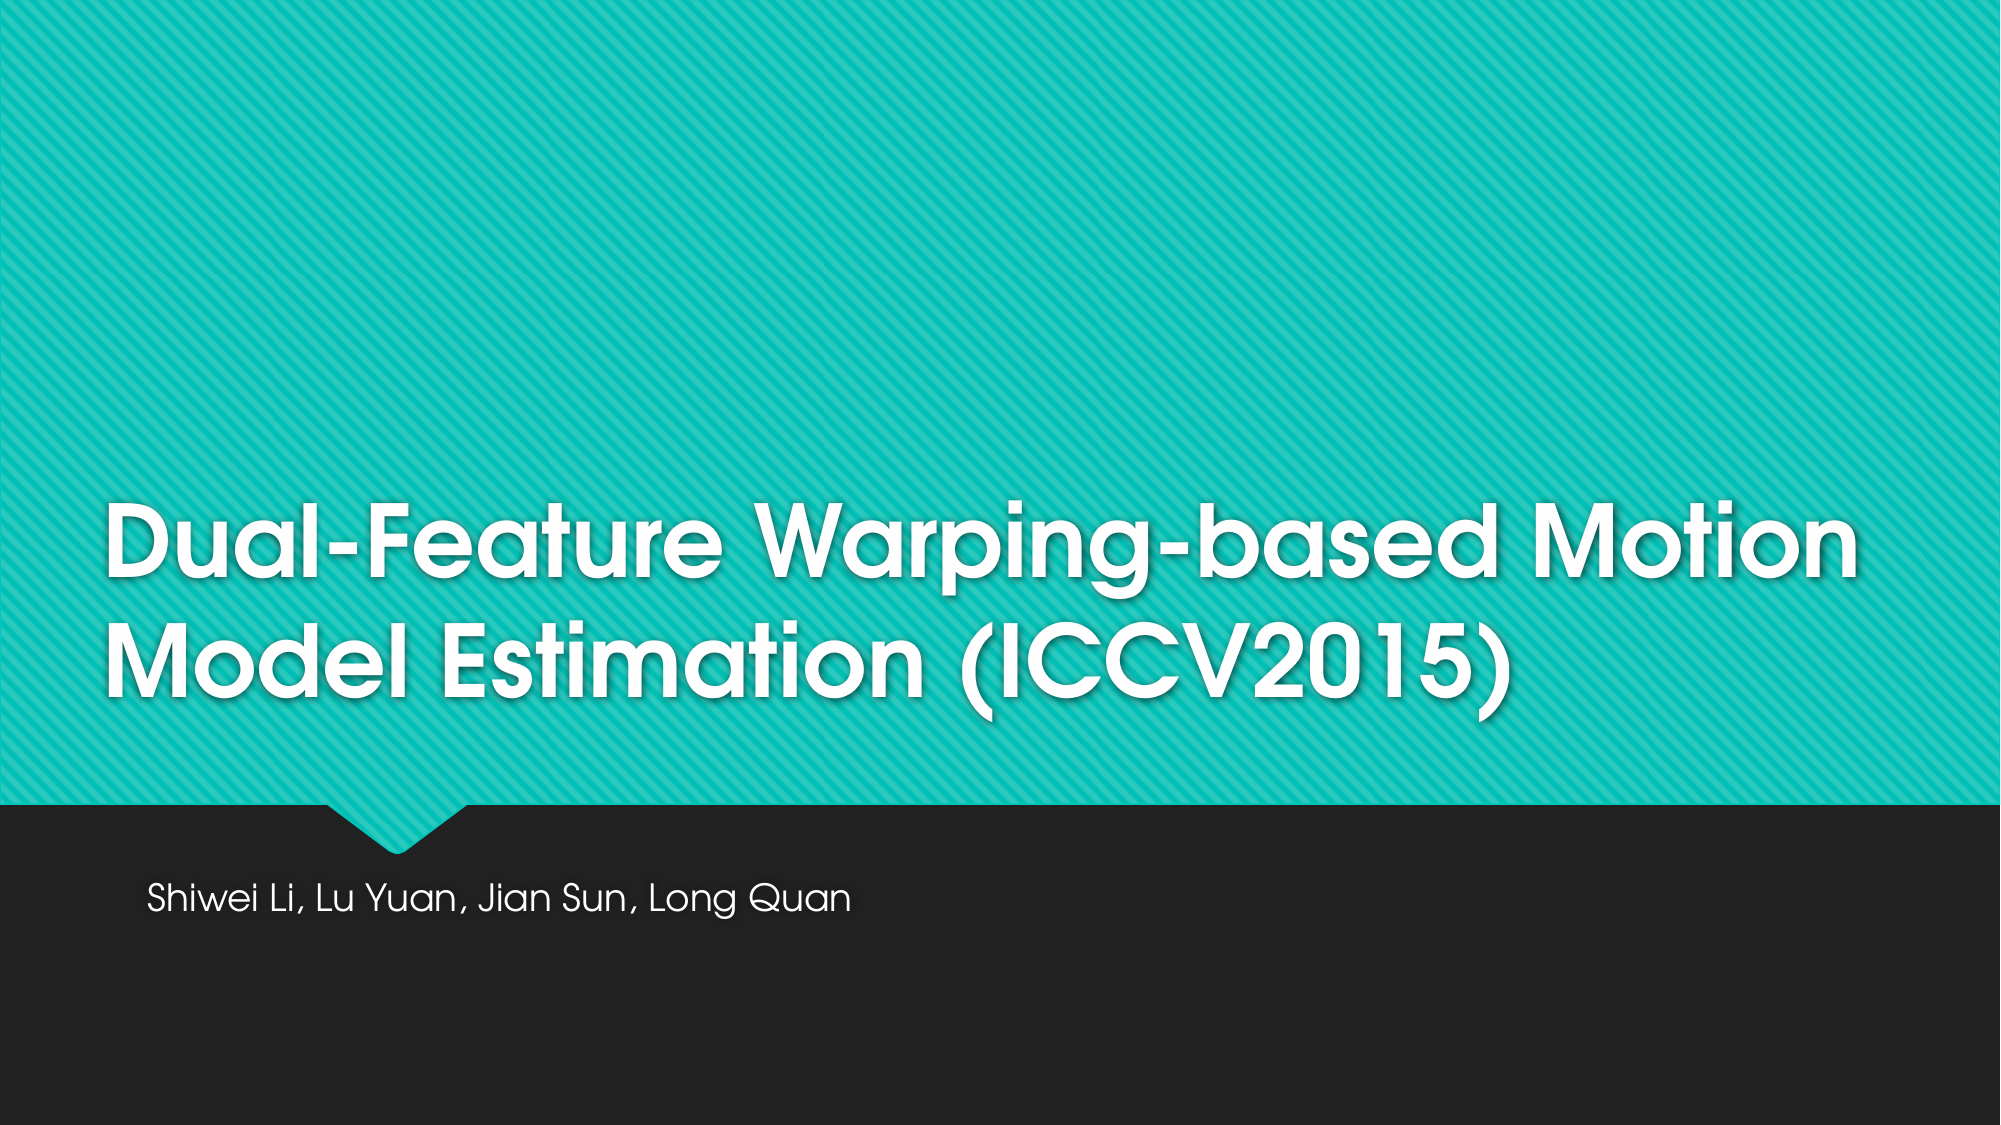

# Dual-Feature Warping-based Motion Model Estimation (ICCV2015)
Shiwei Li, Lu Yuan, Jian Sun, Long Quan